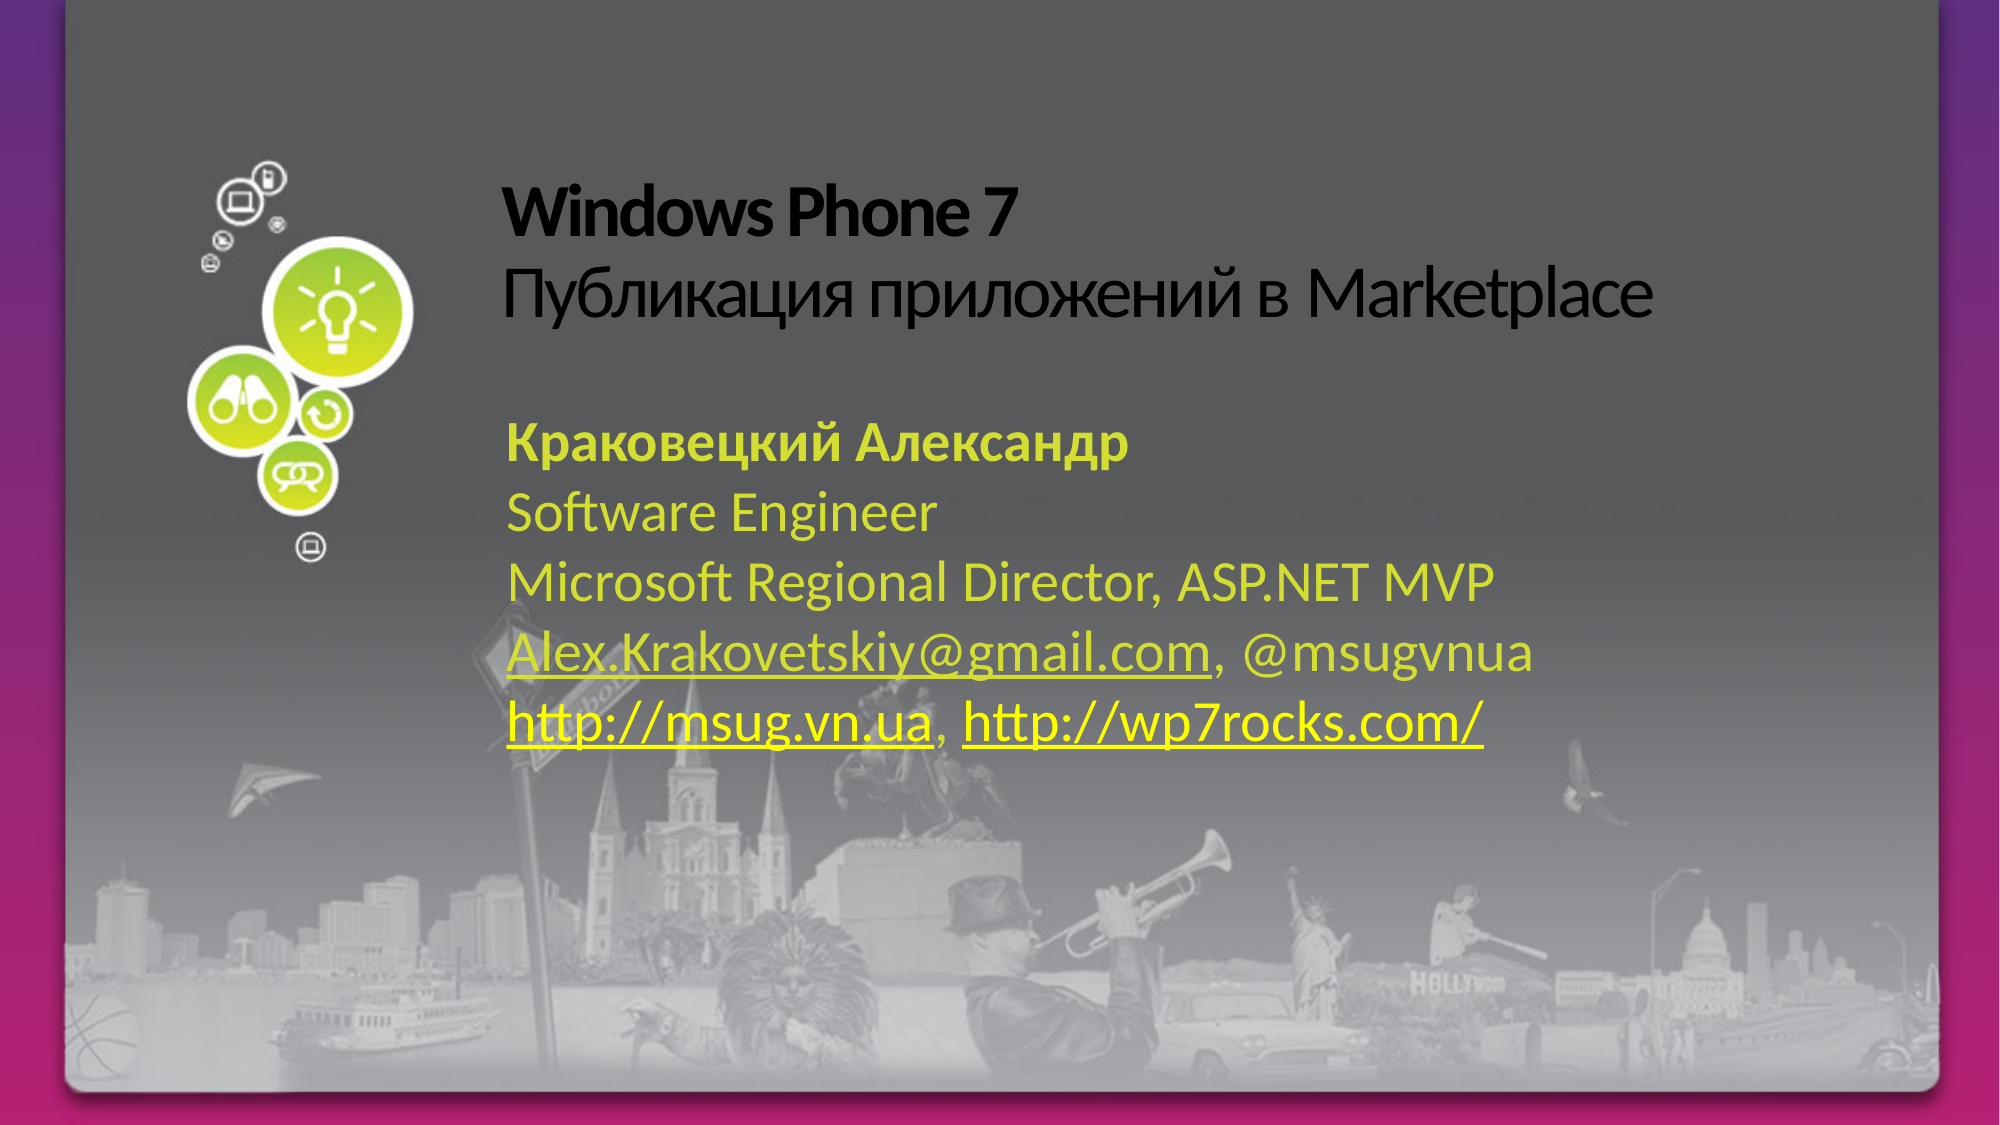

# Windows Phone 7 Публикация приложений в Marketplace

Краковецкий Александр
Software Engineer
Microsoft Regional Director, ASP.NET MVP
Alex.Krakovetskiy@gmail.com, @msugvnua
http://msug.vn.ua, http://wp7rocks.com/